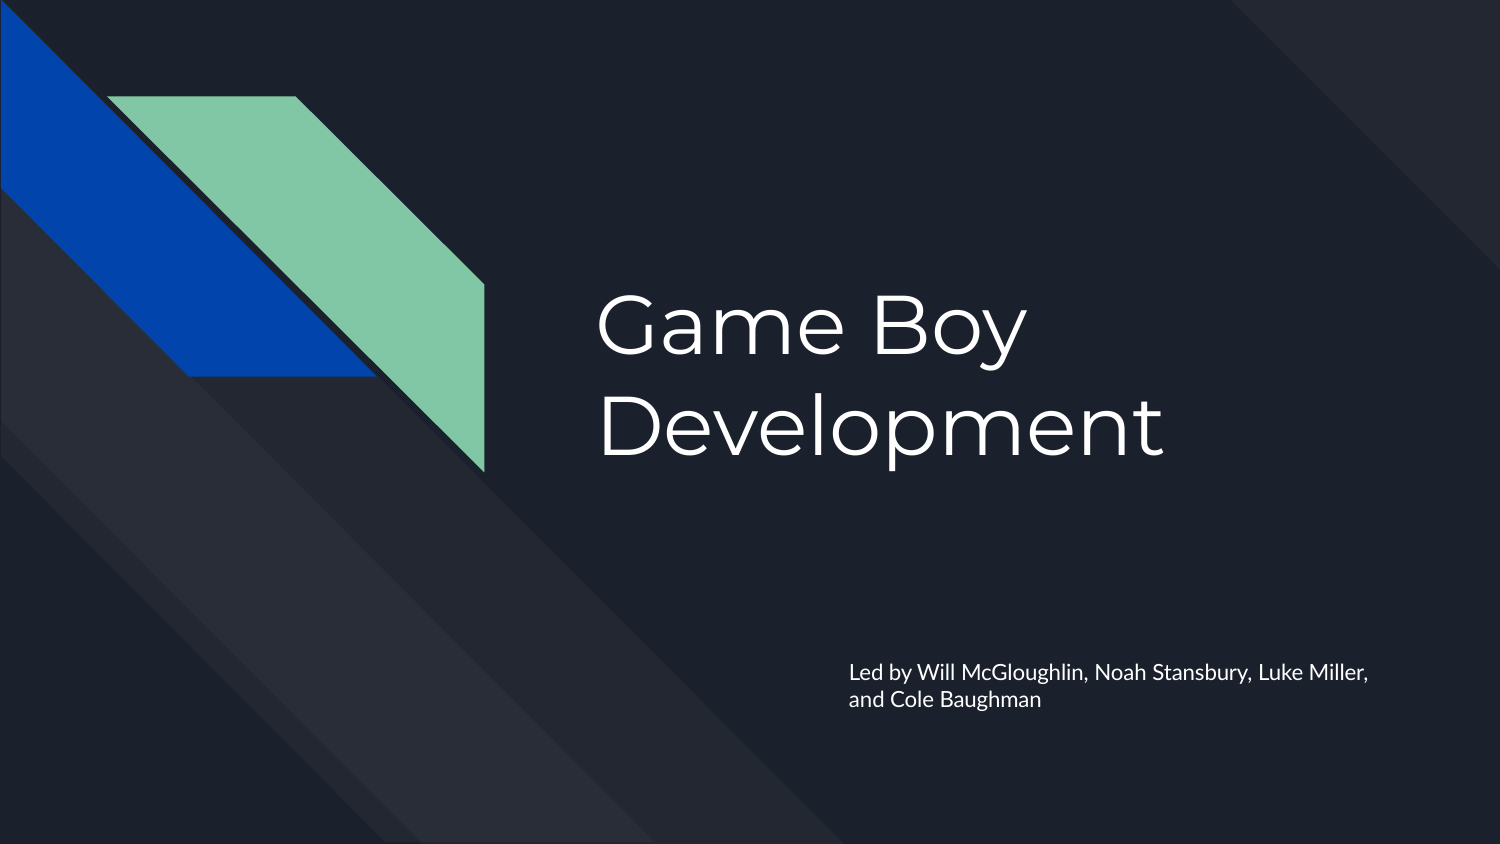

# Game Boy Development
Led by Will McGloughlin, Noah Stansbury, Luke Miller, and Cole Baughman